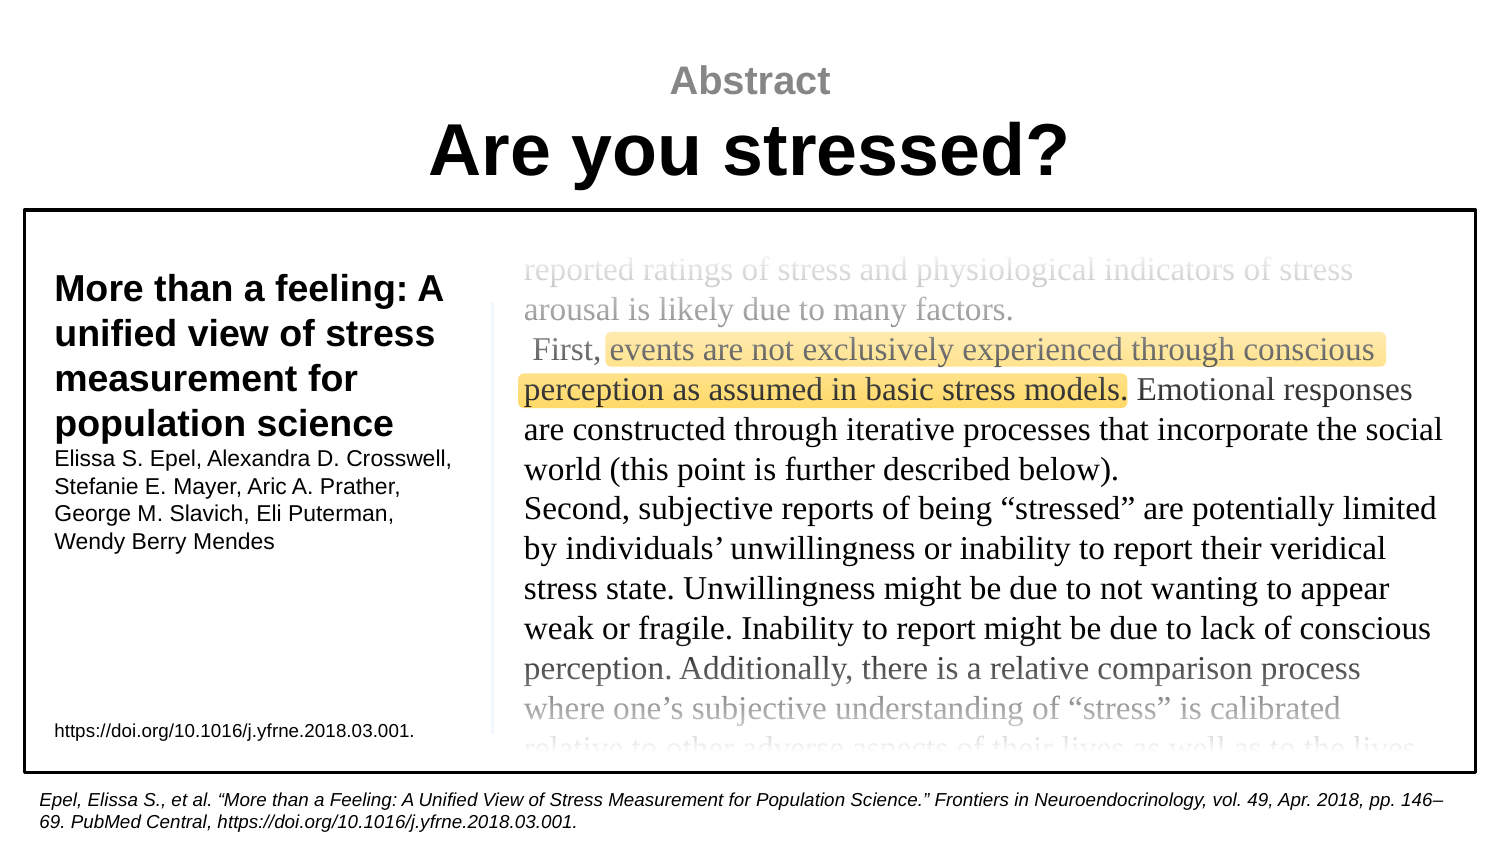

There are inherent limitations to using self-report measures.
First, consciously perceived and self-reported ratings of distress and stress using standard scales explain a limited amount of variance in physiological stress reactivity and biological outcomes. This poses a problem given that the mechanistic pathway linking psychological stress to worse health is hypothesized to be through dysregulated stress reactivity profiles. The lack of association between self-reported ratings of stress and physiological indicators of stress arousal is likely due to many factors.
 First, events are not exclusively experienced through conscious perception as assumed in basic stress models. Emotional responses are constructed through iterative processes that incorporate the social world (this point is further described below).
Second, subjective reports of being “stressed” are potentially limited
by individuals’ unwillingness or inability to report their veridical stress state. Unwillingness might be due to not wanting to appear weak or fragile. Inability to report might be due to lack of conscious perception. Additionally, there is a relative comparison process where one’s subjective understanding of “stress” is calibrated relative to other adverse aspects of their lives as well as to the lives of those in their community. Lastly, if an environment is physically dangerous, or basic resources are especially scarce, a subjective response to “how stressful is your life”might be met with less affirmation given that the lay understanding of stress does not necessarily capture physical danger or basic survival.

Abstract
# Are you stressed?

More than a feeling: A unified view of stress measurement for
population science
Elissa S. Epel, Alexandra D. Crosswell, Stefanie E. Mayer, Aric A. Prather, George M. Slavich, Eli Puterman, Wendy Berry Mendes

https://doi.org/10.1016/j.yfrne.2018.03.001.

Epel, Elissa S., et al. “More than a Feeling: A Unified View of Stress Measurement for Population Science.” Frontiers in Neuroendocrinology, vol. 49, Apr. 2018, pp. 146–69. PubMed Central, https://doi.org/10.1016/j.yfrne.2018.03.001.